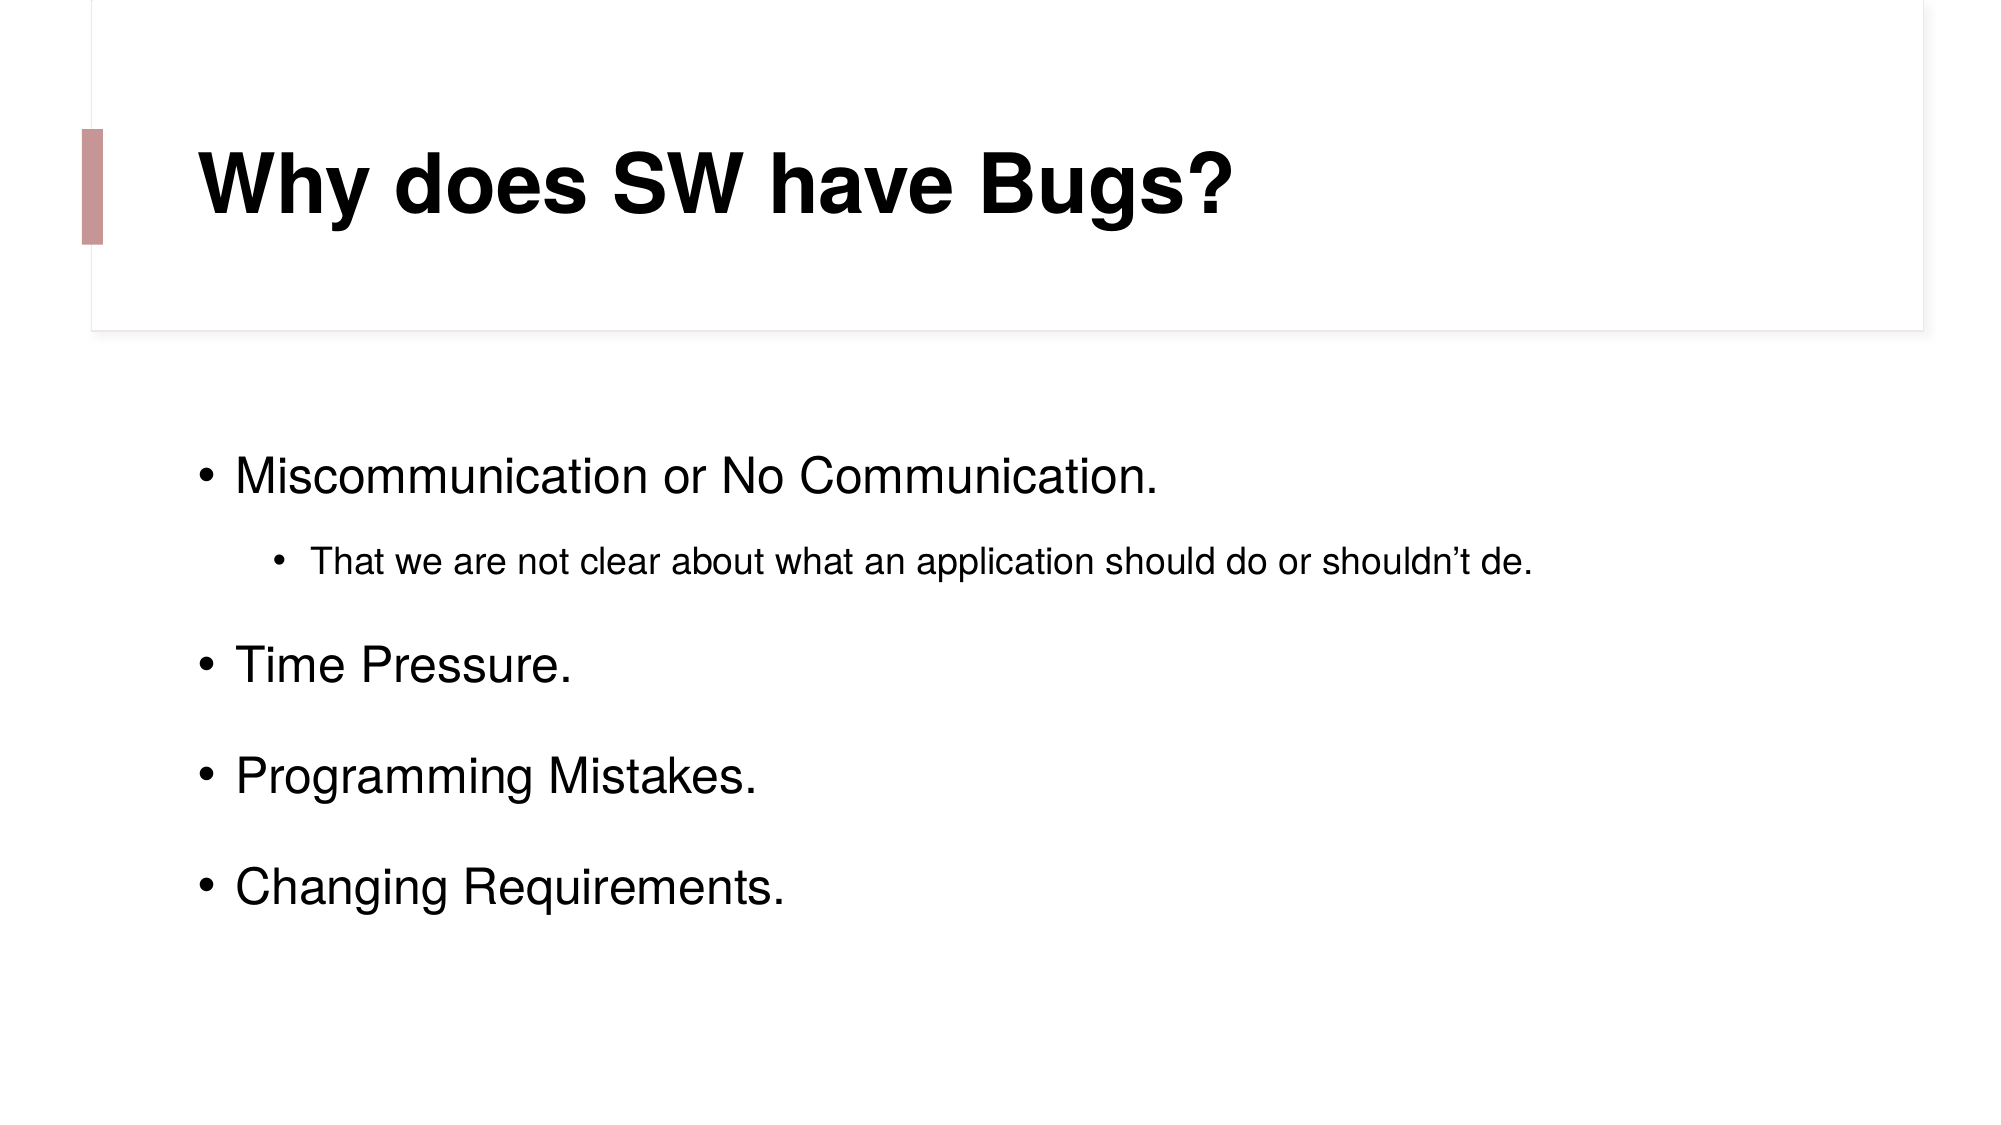

# Why does SW have Bugs?
Miscommunication or No Communication.
That we are not clear about what an application should do or shouldn’t de.
Time Pressure.
Programming Mistakes.
Changing Requirements.